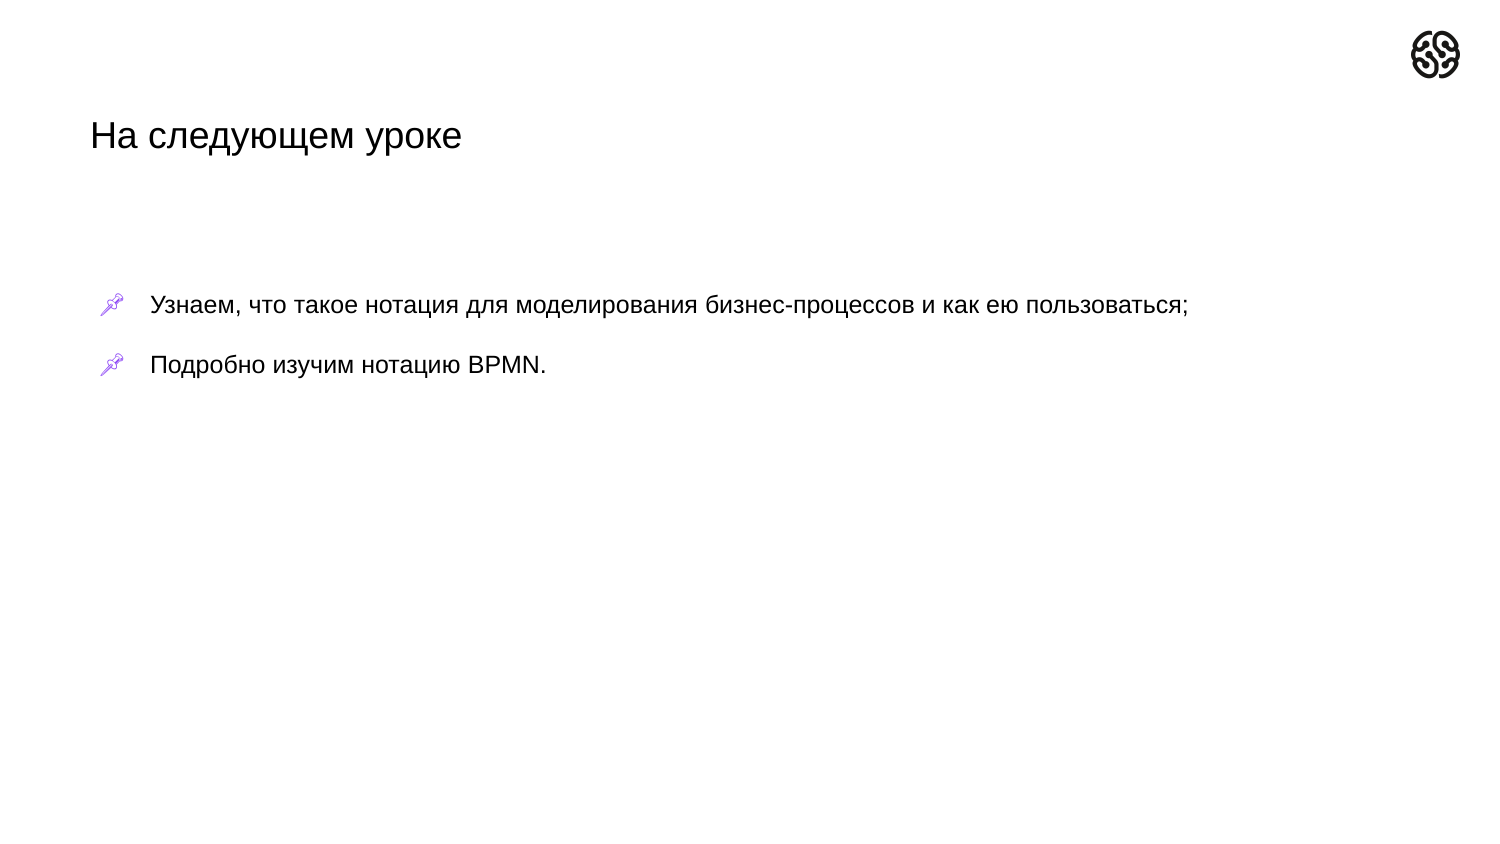

# На следующем уроке
Узнаем, что такое нотация для моделирования бизнес-процессов и как ею пользоваться;
Подробно изучим нотацию BPMN.